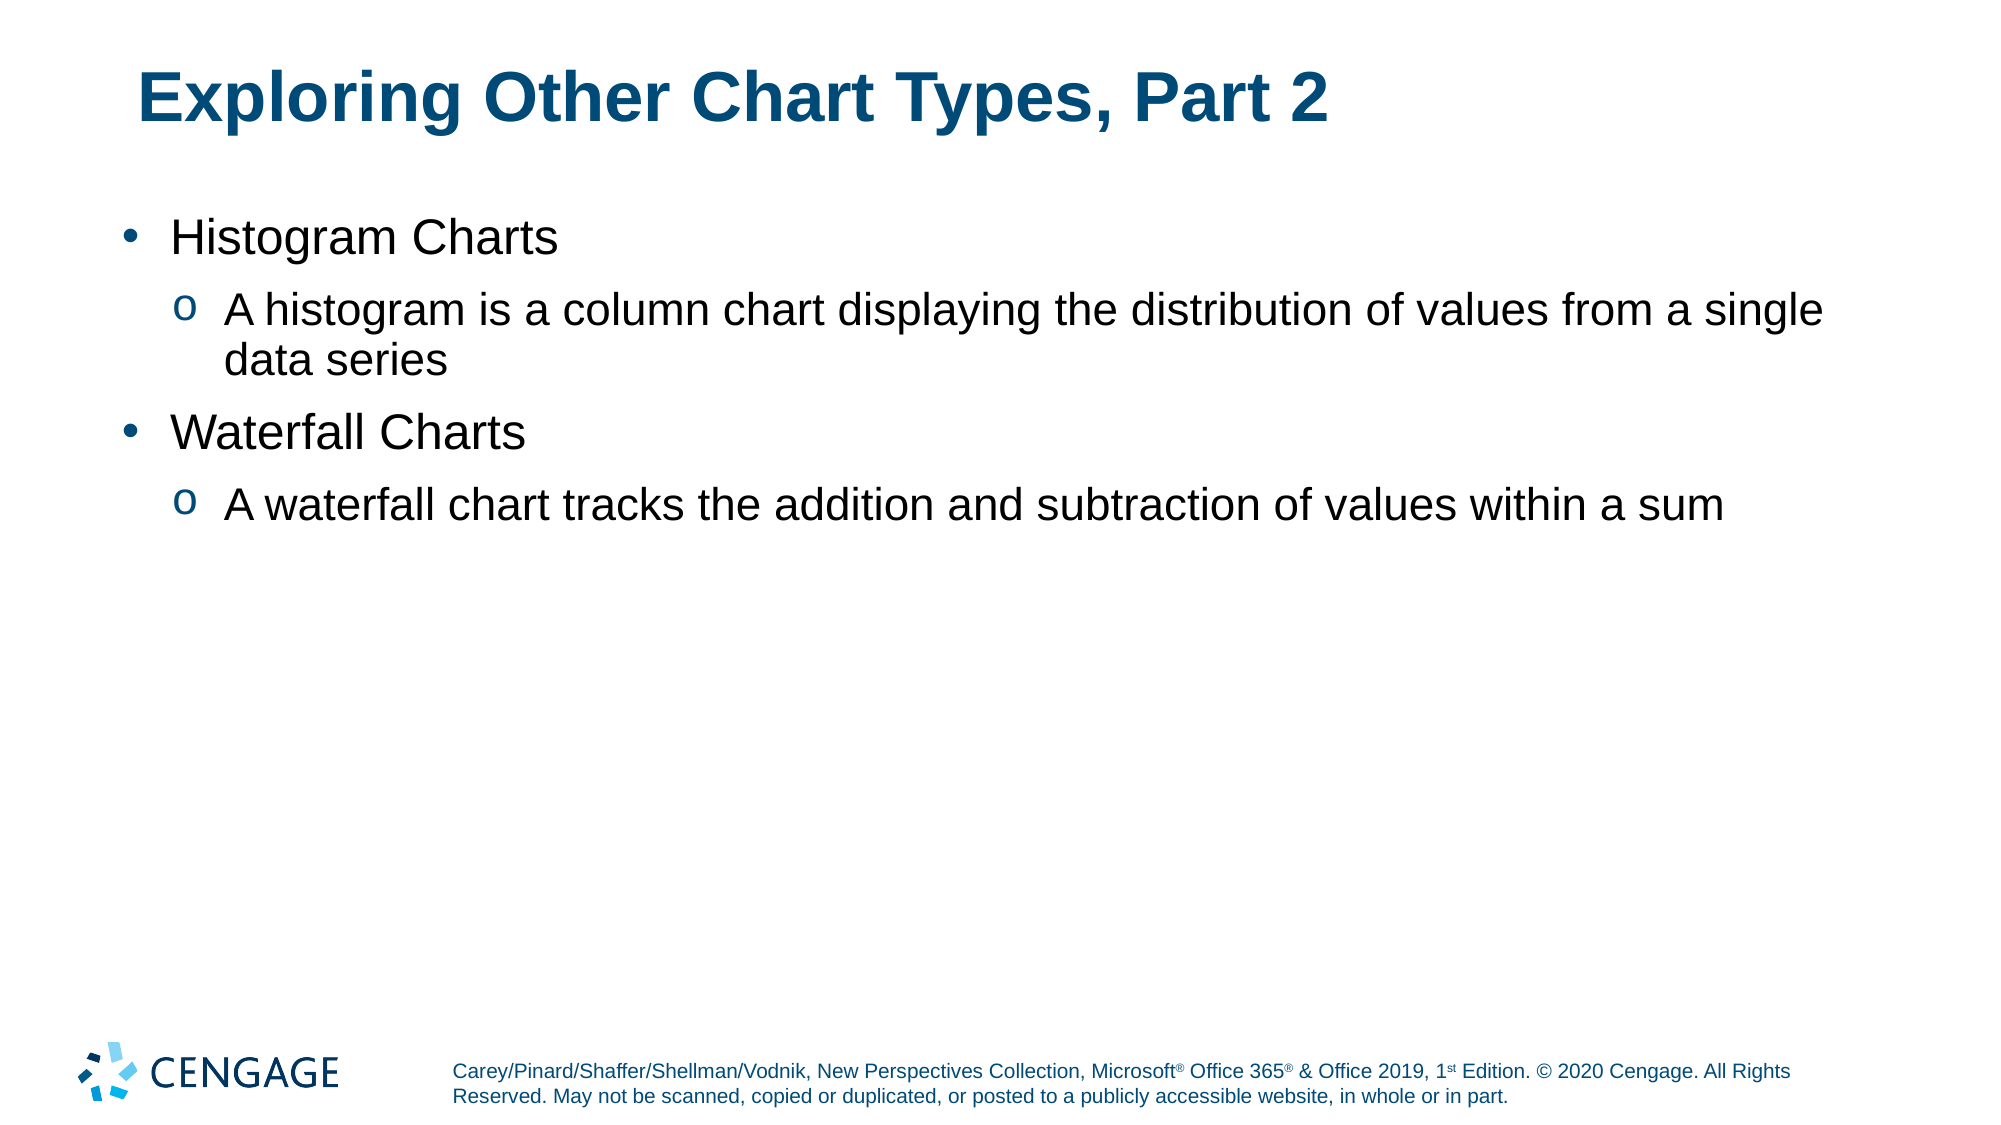

# Exploring Other Chart Types, Part 2
Histogram Charts
A histogram is a column chart displaying the distribution of values from a single data series
Waterfall Charts
A waterfall chart tracks the addition and subtraction of values within a sum